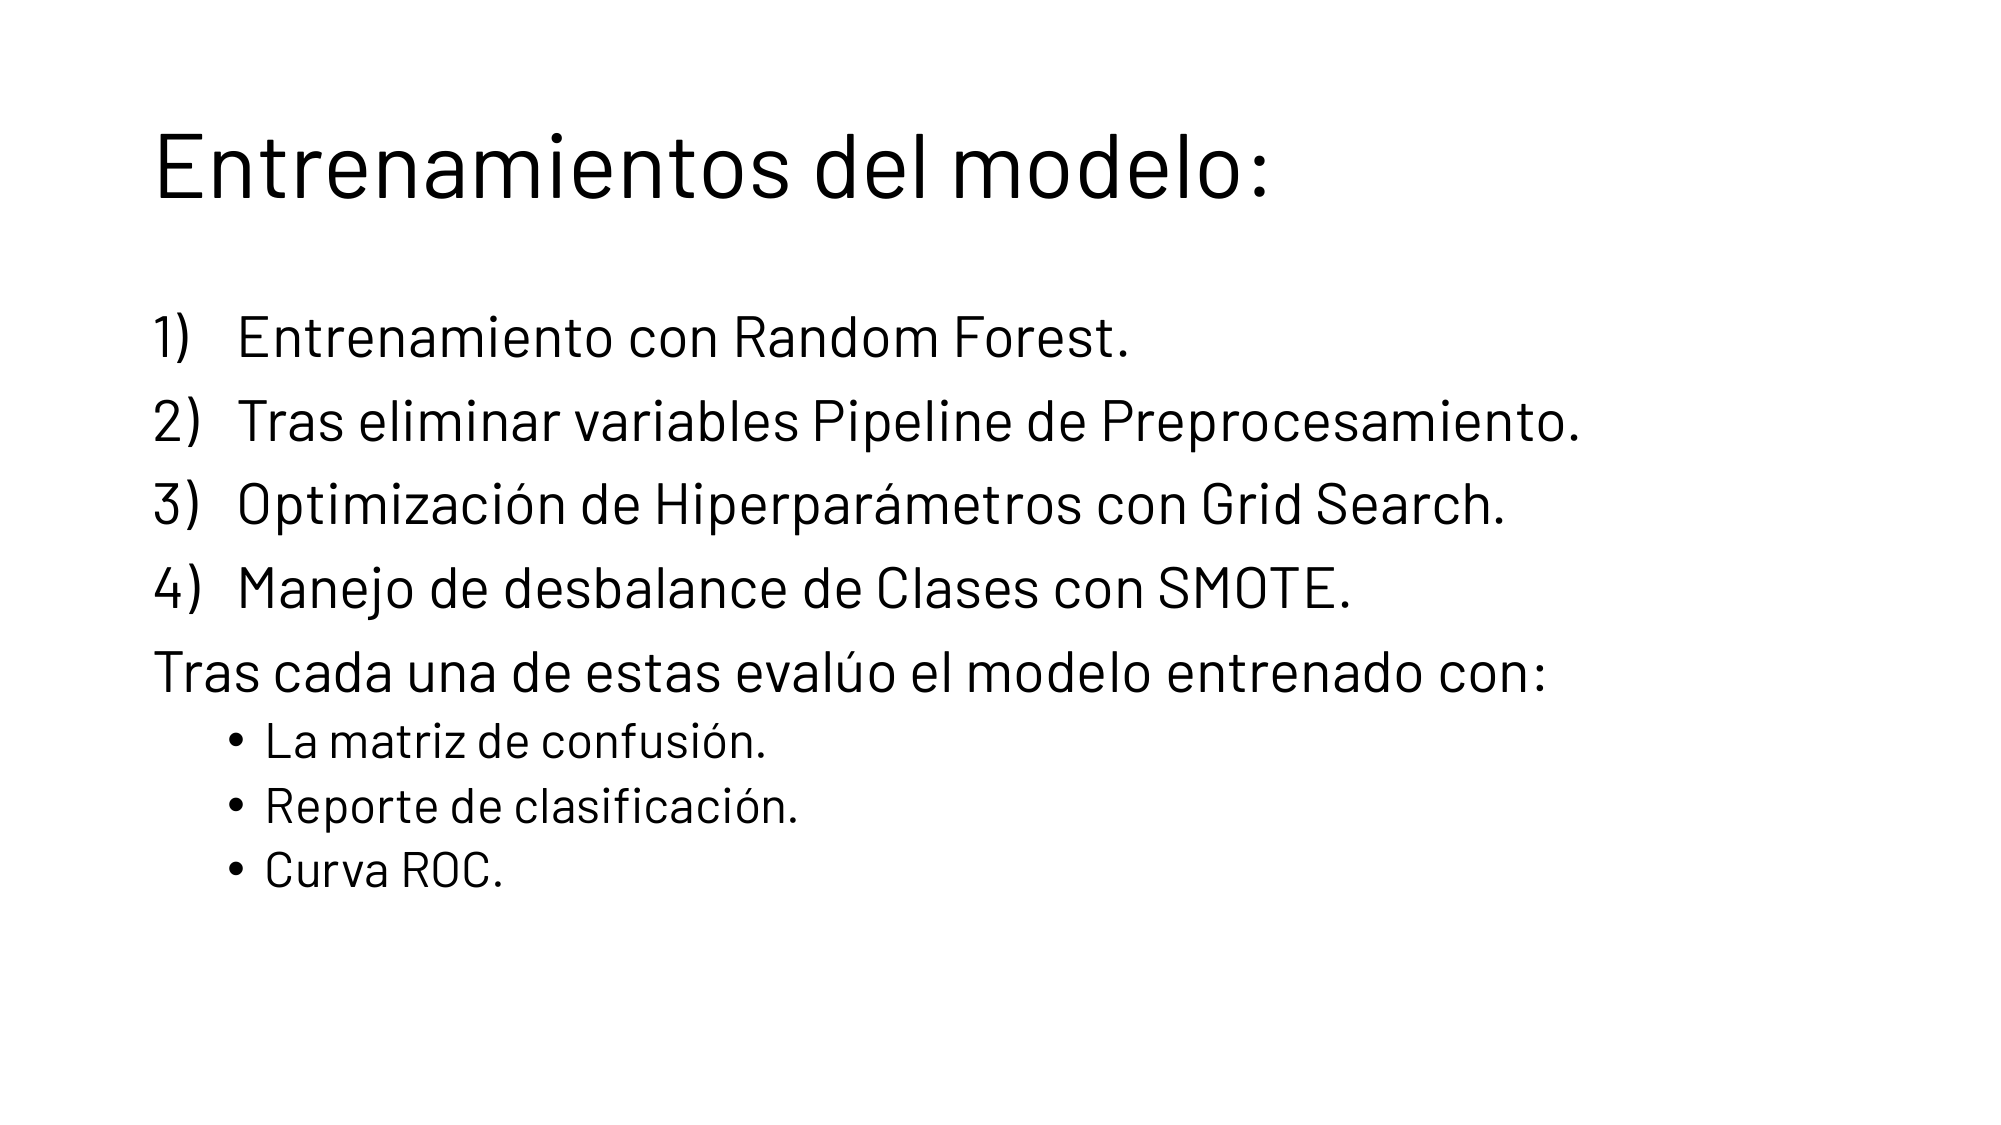

# Entrenamientos del modelo:
Entrenamiento con Random Forest.
Tras eliminar variables Pipeline de Preprocesamiento.
Optimización de Hiperparámetros con Grid Search.
Manejo de desbalance de Clases con SMOTE.
Tras cada una de estas evalúo el modelo entrenado con:
La matriz de confusión.
Reporte de clasificación.
Curva ROC.